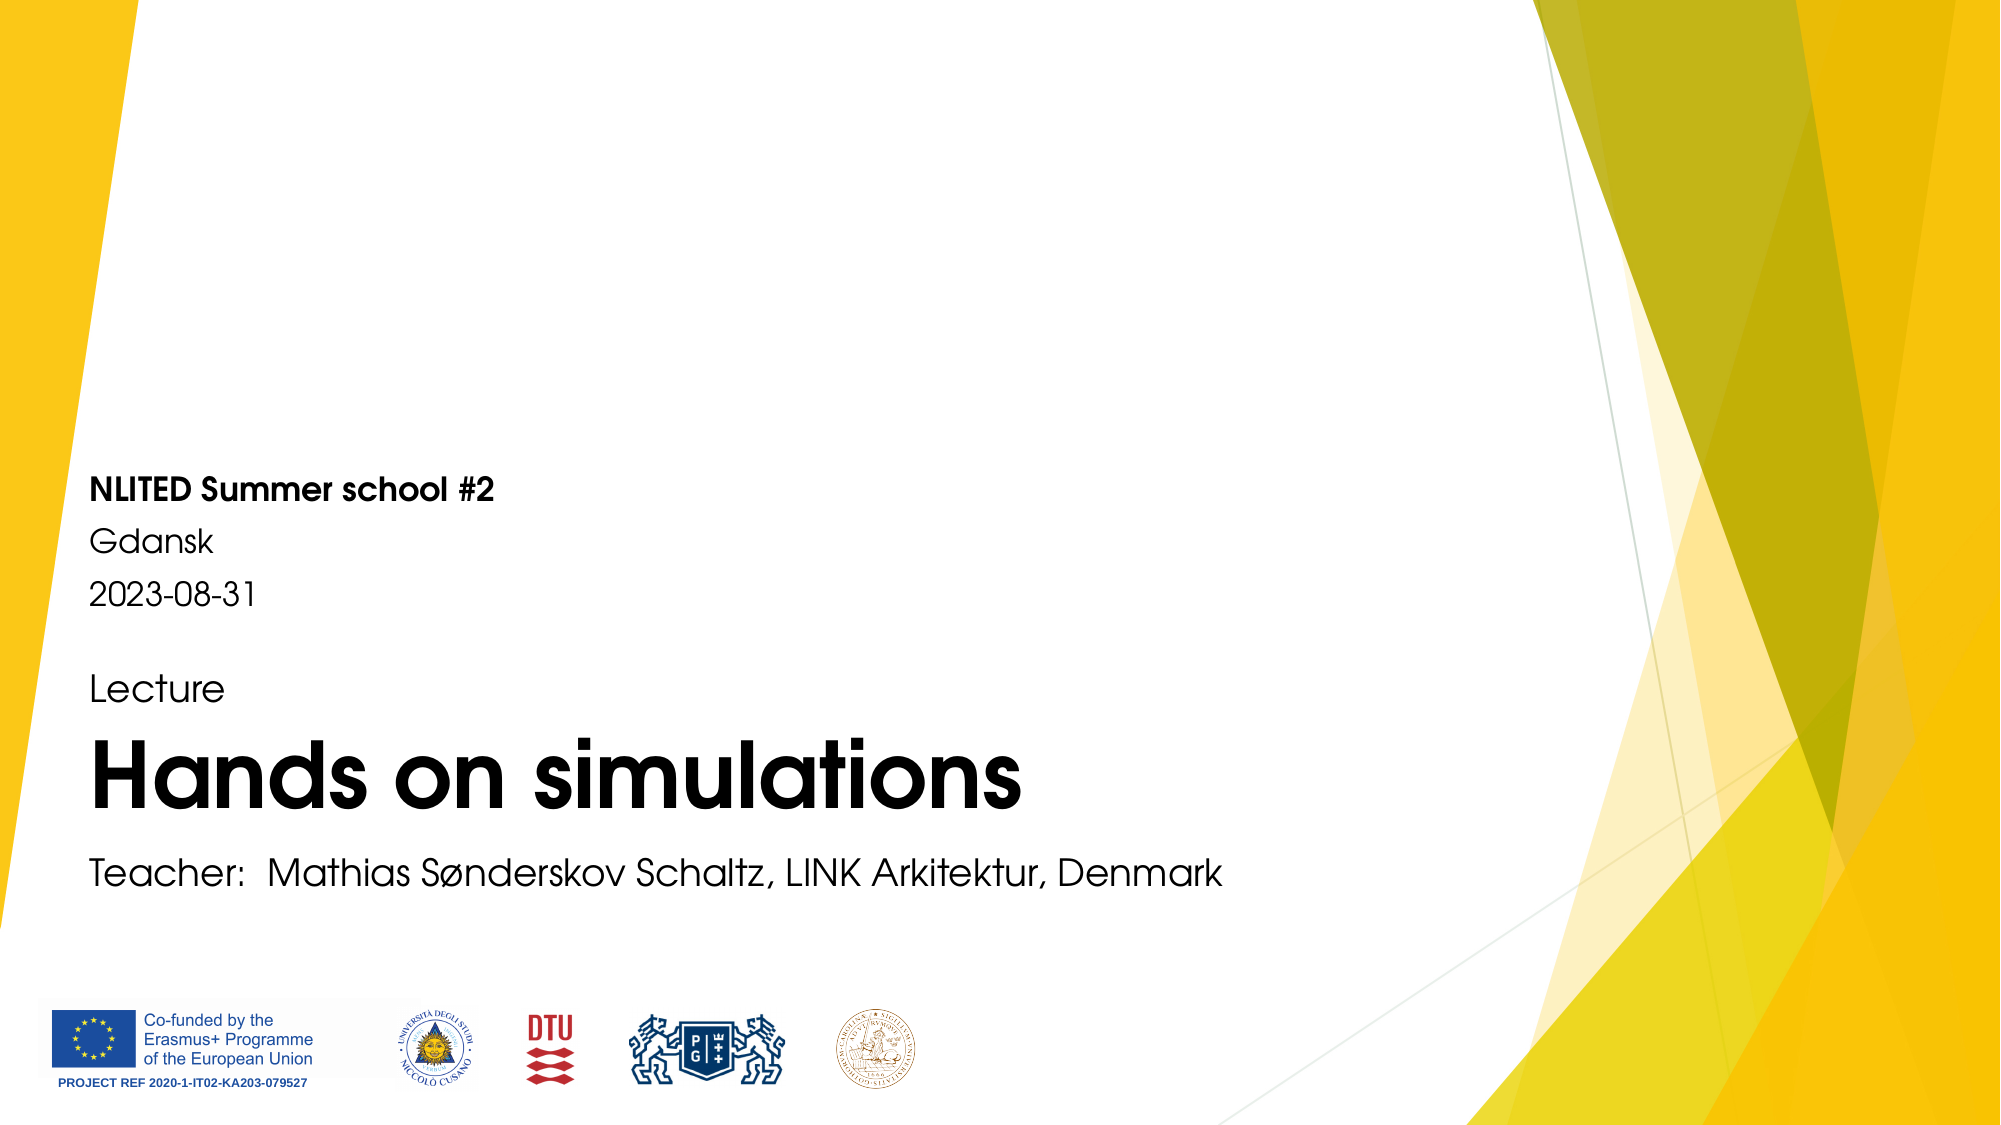

NLITED Summer school #2
Gdansk
2023-08-31
Lecture
Hands on simulations
Teacher:  Mathias Sønderskov Schaltz, LINK Arkitektur, Denmark